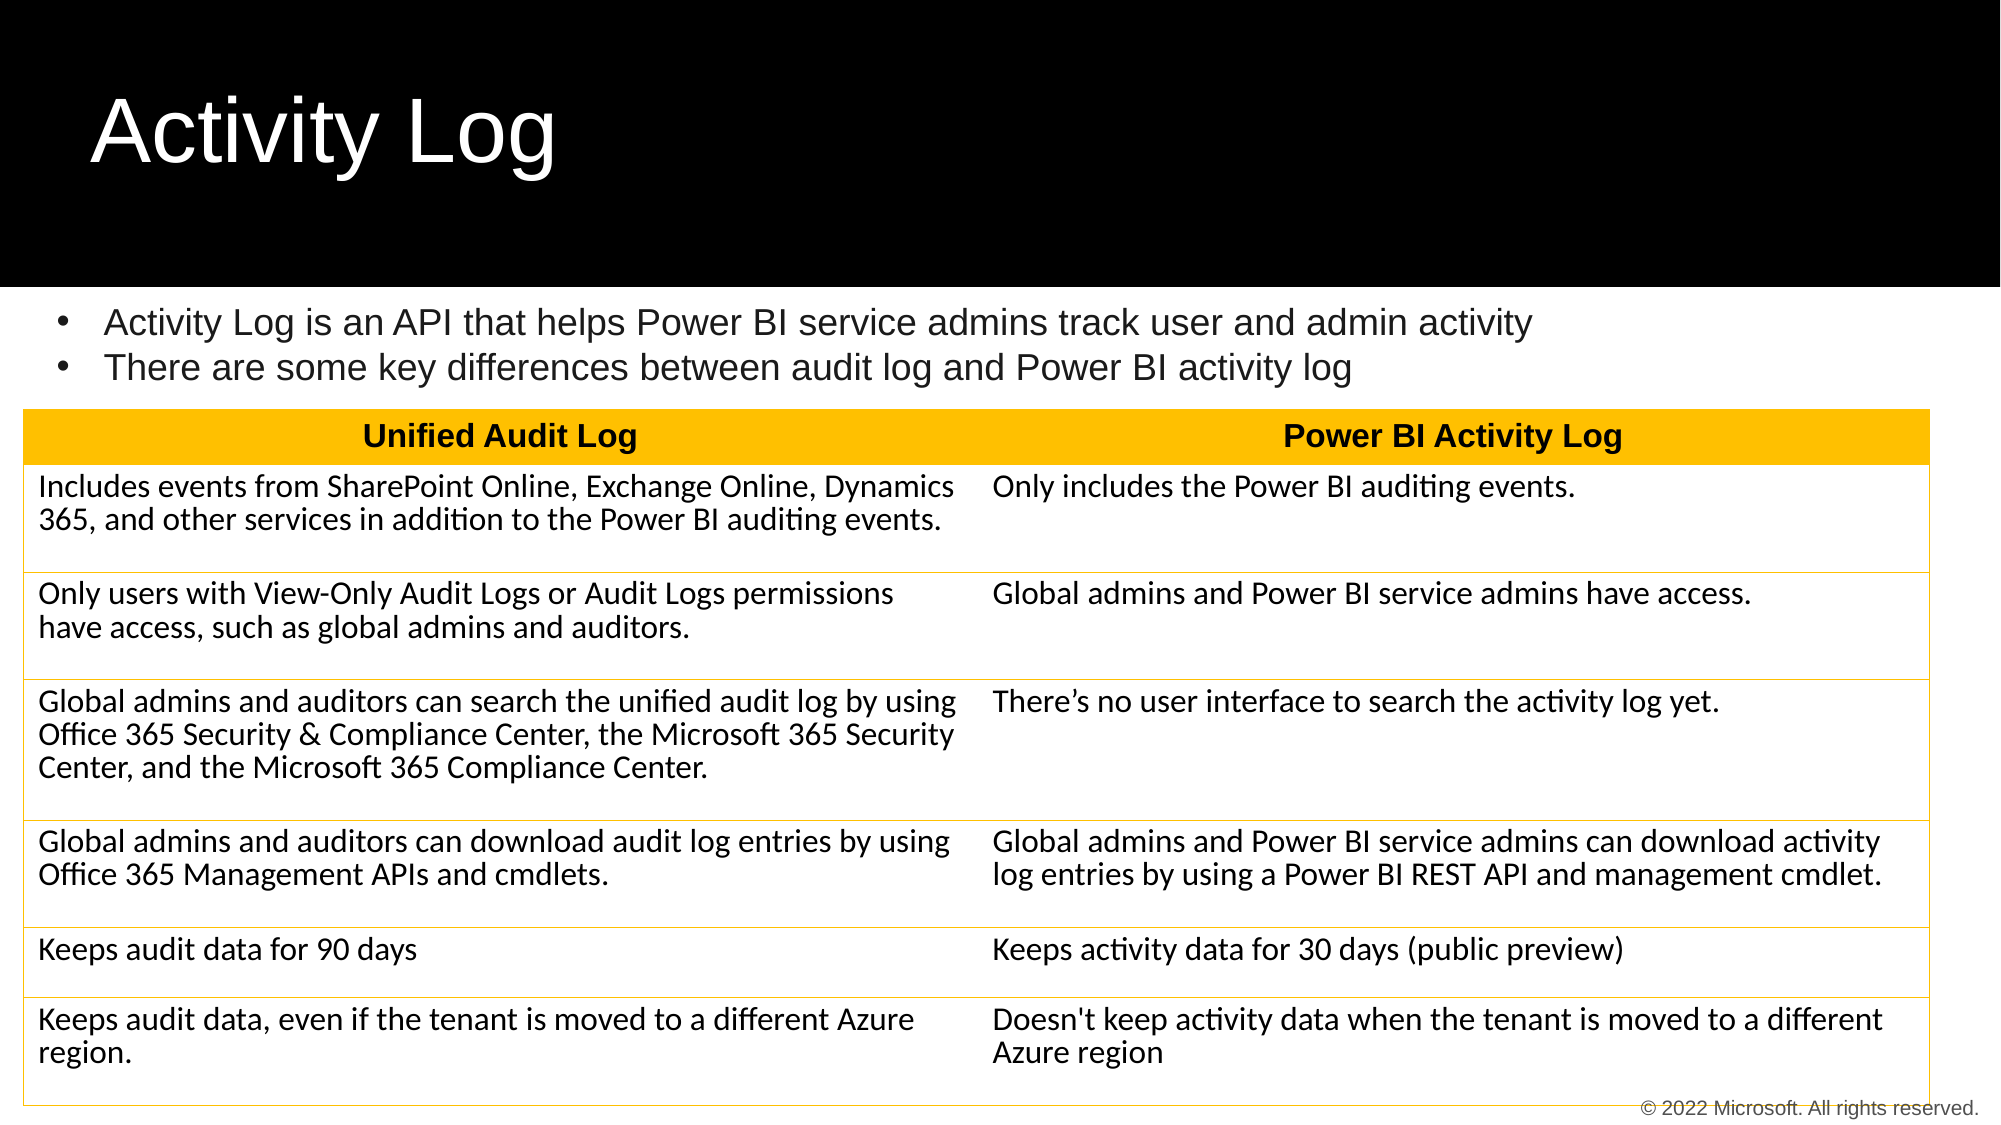

# Activity Log

Activity Log is an API that helps Power BI service admins track user and admin activity
There are some key differences between audit log and Power BI activity log
| Unified Audit Log | Power BI Activity Log |
| --- | --- |
| Includes events from SharePoint Online, Exchange Online, Dynamics 365, and other services in addition to the Power BI auditing events. | Only includes the Power BI auditing events. |
| Only users with View-Only Audit Logs or Audit Logs permissions have access, such as global admins and auditors. | Global admins and Power BI service admins have access. |
| Global admins and auditors can search the unified audit log by using Office 365 Security & Compliance Center, the Microsoft 365 Security Center, and the Microsoft 365 Compliance Center. | There’s no user interface to search the activity log yet. |
| Global admins and auditors can download audit log entries by using Office 365 Management APIs and cmdlets. | Global admins and Power BI service admins can download activity log entries by using a Power BI REST API and management cmdlet. |
| Keeps audit data for 90 days | Keeps activity data for 30 days (public preview) |
| Keeps audit data, even if the tenant is moved to a different Azure region. | Doesn't keep activity data when the tenant is moved to a different Azure region |
© 2022 Microsoft. All rights reserved.